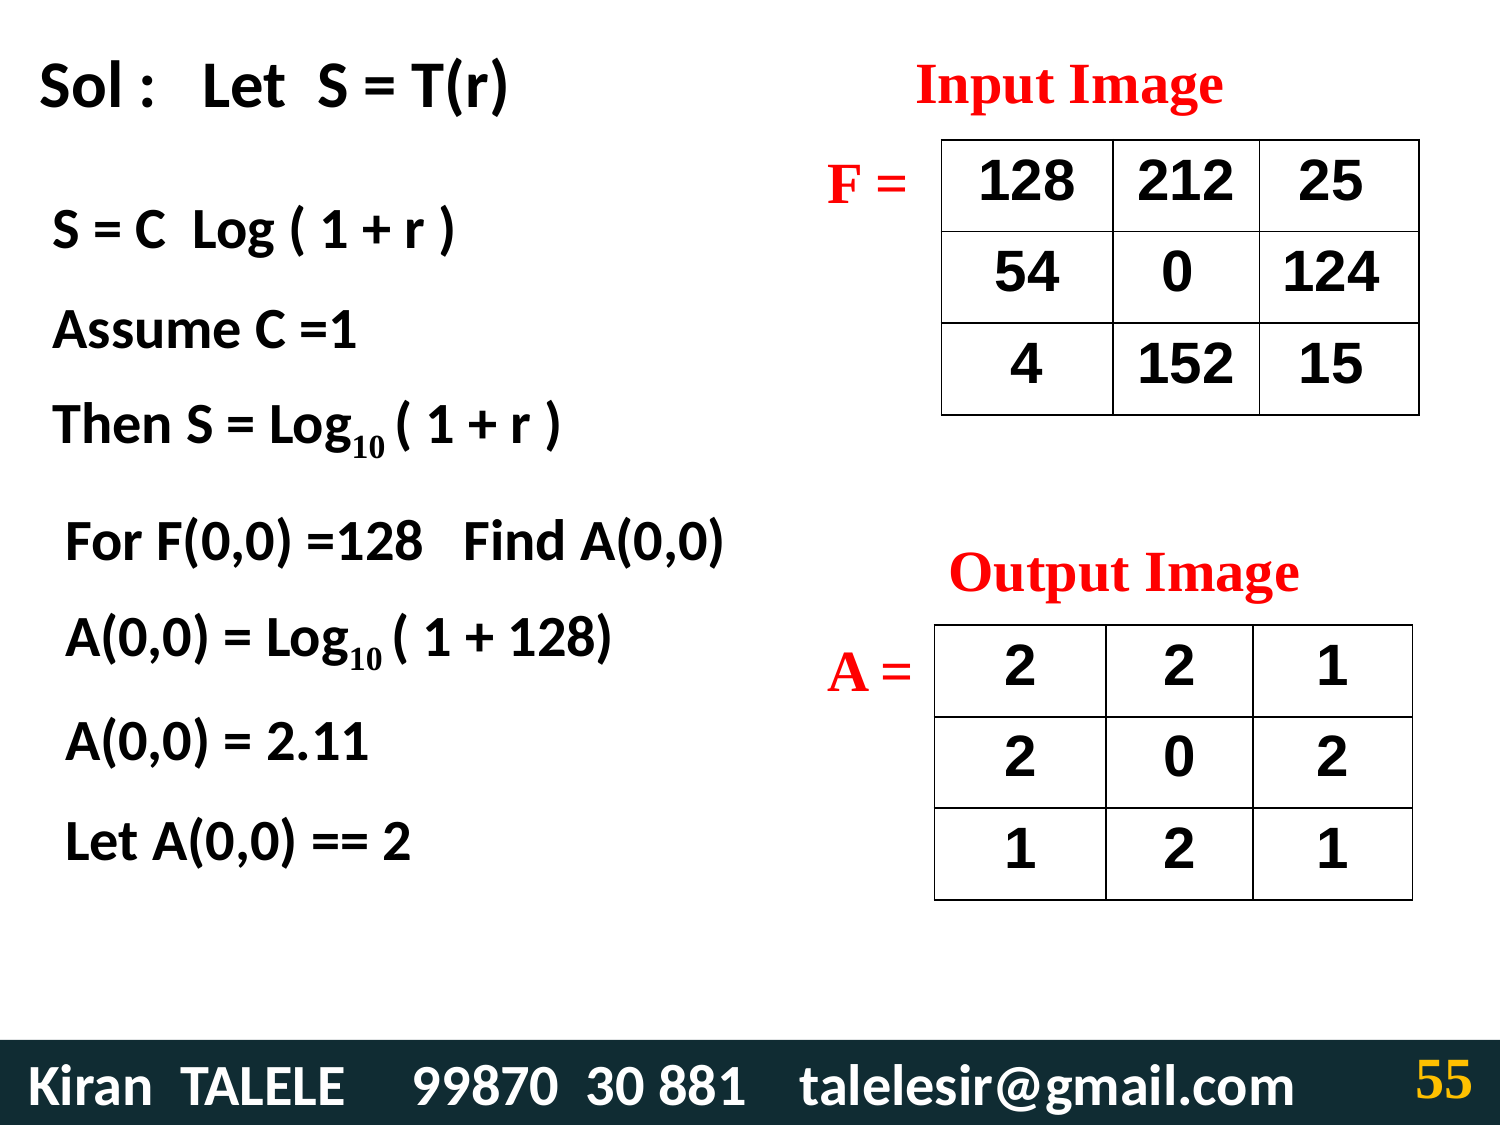

# Sol :   Let  S = T(r)
Input Image
F =
| 128 | 212 | 25 |
| --- | --- | --- |
| 54 | 0 | 124 |
| 4 | 152 | 15 |
S = C  Log ( 1 + r )
Assume C =1
Then S = Log10 ( 1 + r )
For F(0,0) =128   Find A(0,0)
Output Image
A(0,0) = Log10 ( 1 + 128)
A =
| 2 | 2 | 1 |
| --- | --- | --- |
| 2 | 0 | 2 |
| 1 | 2 | 1 |
A(0,0) = 2.11
Let A(0,0) == 2
55
 Kiran  TALELE     99870  30 881    talelesir@gmail.com